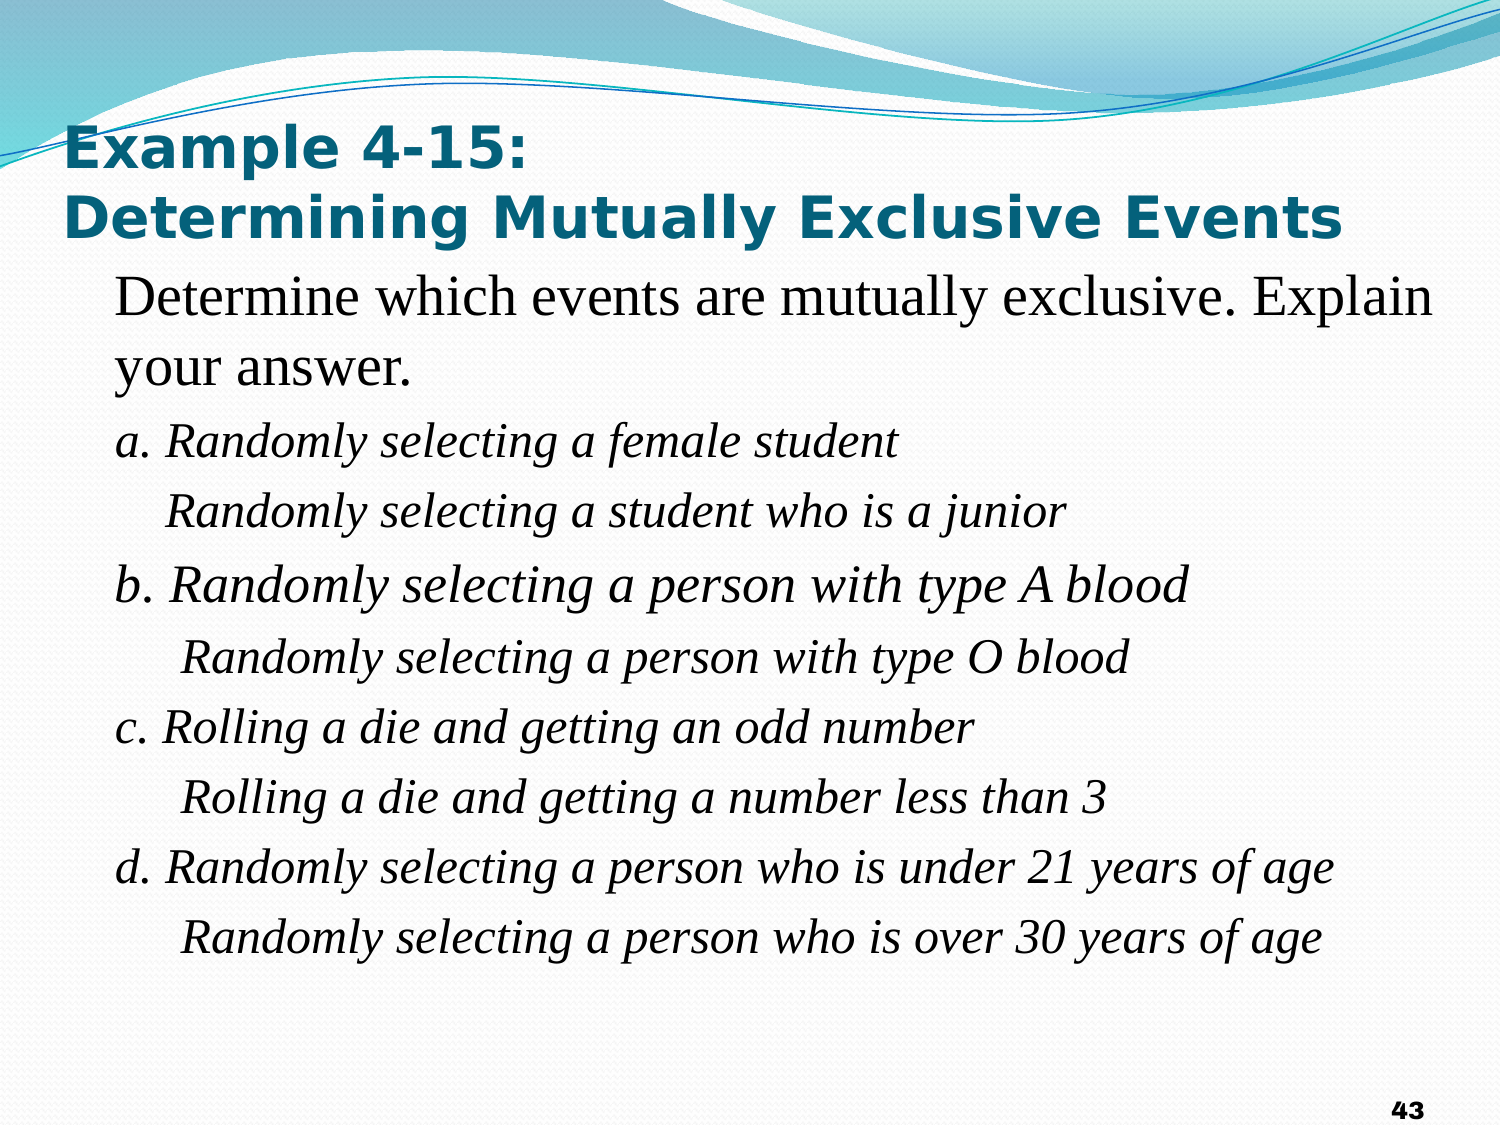

# Example 4-15: Determining Mutually Exclusive Events
Determine which events are mutually exclusive. Explain your answer.
a. Randomly selecting a female student
    Randomly selecting a student who is a junior
b. Randomly selecting a person with type A blood
Randomly selecting a person with type O blood
c. Rolling a die and getting an odd number
Rolling a die and getting a number less than 3
d. Randomly selecting a person who is under 21 years of age
Randomly selecting a person who is over 30 years of age
43